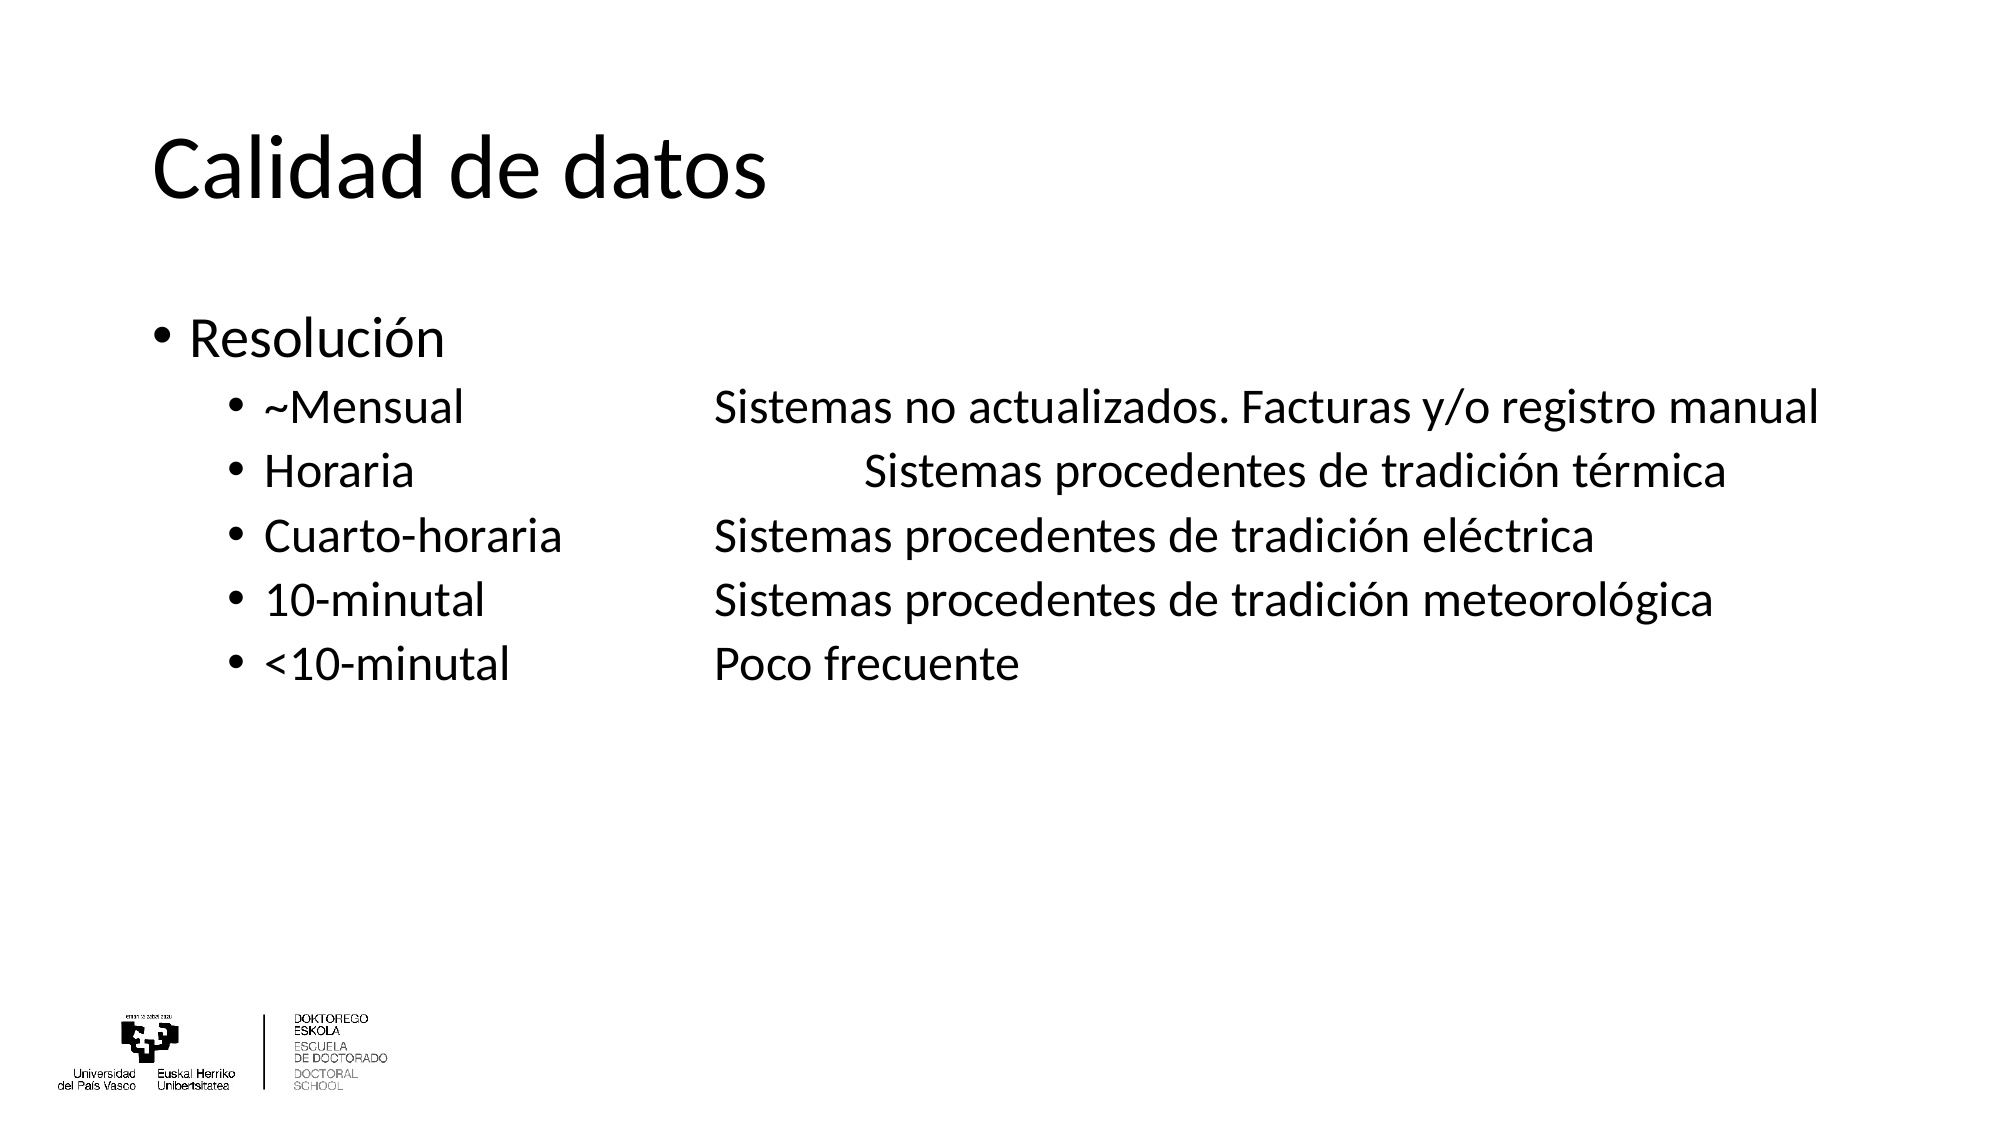

# Calidad de datos
Resolución
~Mensual		Sistemas no actualizados. Facturas y/o registro manual
Horaria			Sistemas procedentes de tradición térmica
Cuarto-horaria		Sistemas procedentes de tradición eléctrica
10-minutal		Sistemas procedentes de tradición meteorológica
<10-minutal		Poco frecuente